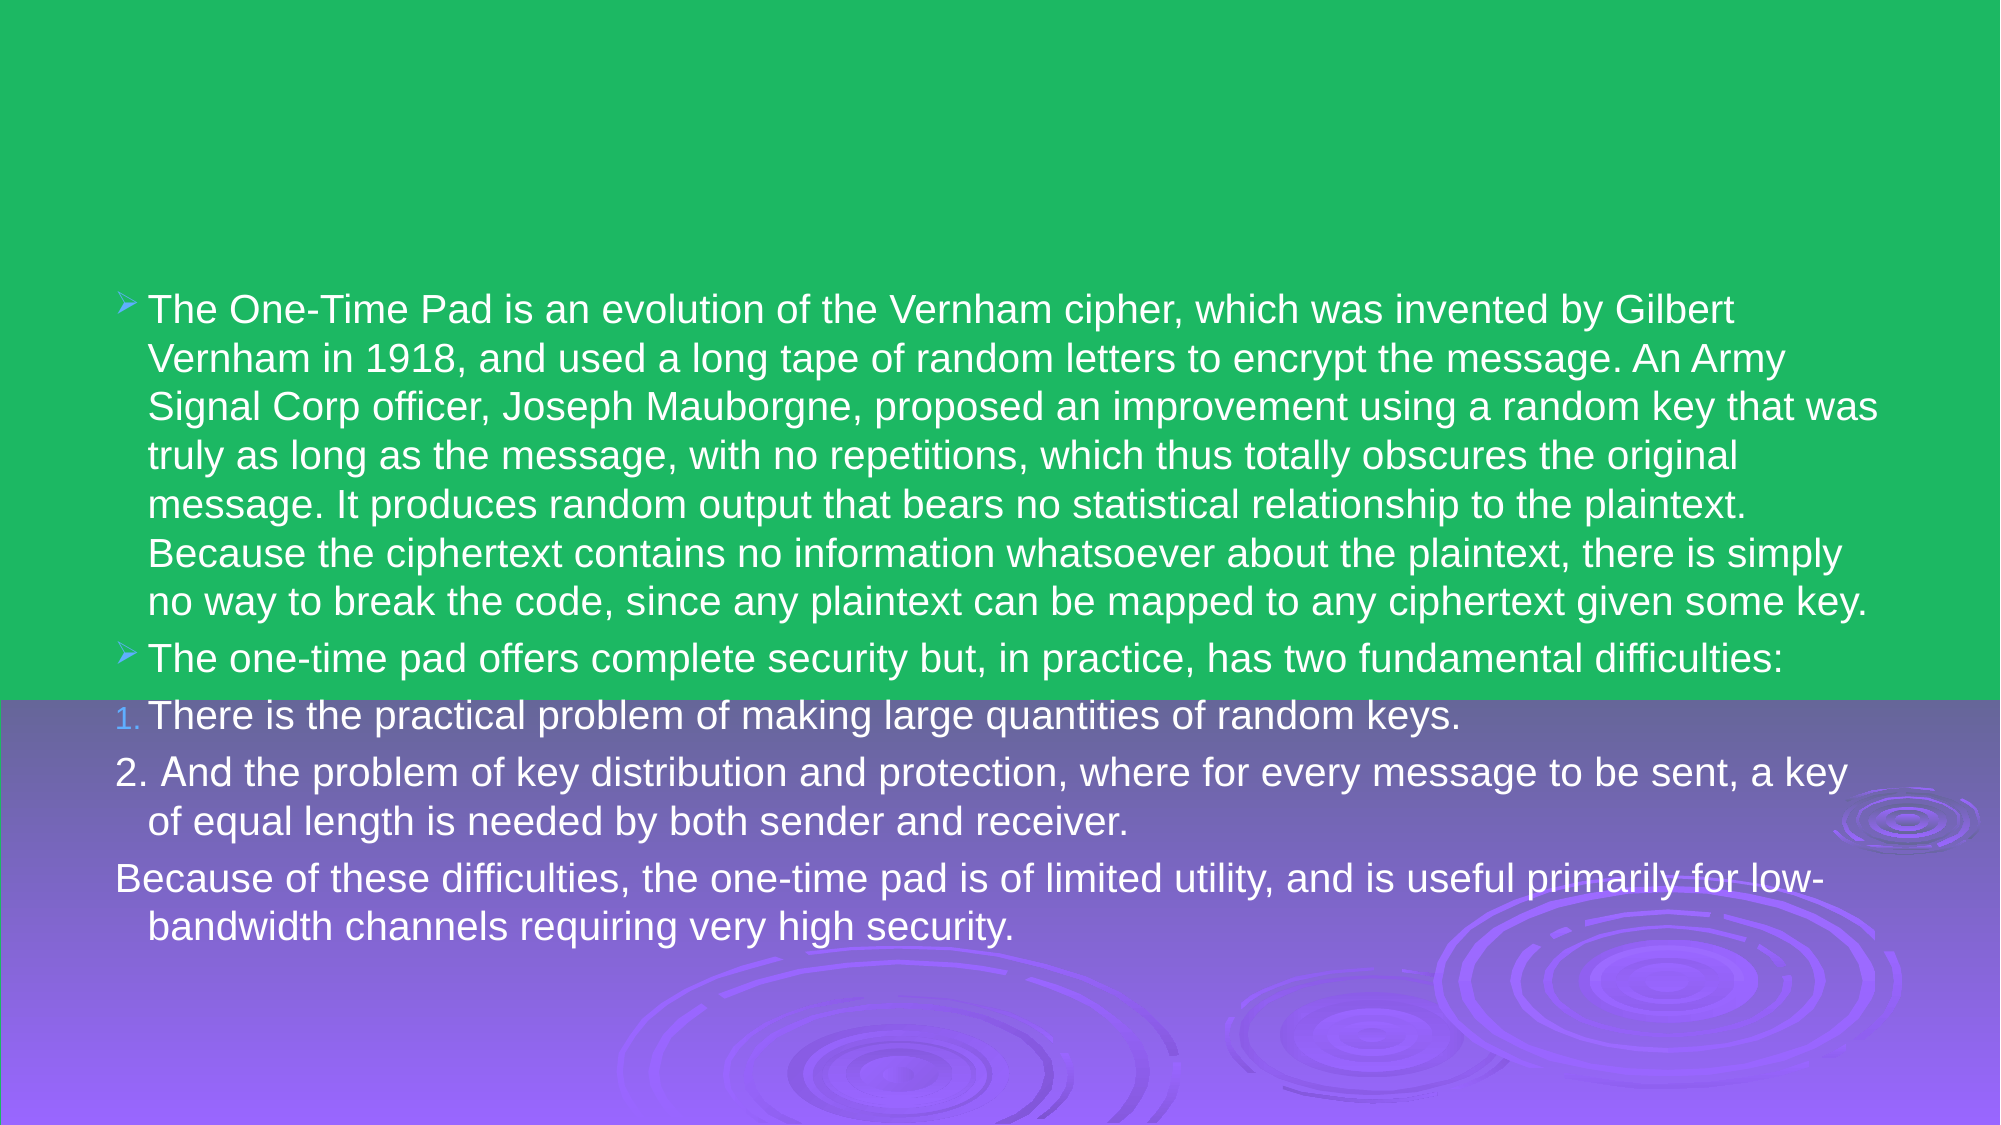

#
The One-Time Pad is an evolution of the Vernham cipher, which was invented by Gilbert Vernham in 1918, and used a long tape of random letters to encrypt the message. An Army Signal Corp officer, Joseph Mauborgne, proposed an improvement using a random key that was truly as long as the message, with no repetitions, which thus totally obscures the original message. It produces random output that bears no statistical relationship to the plaintext. Because the ciphertext contains no information whatsoever about the plaintext, there is simply no way to break the code, since any plaintext can be mapped to any ciphertext given some key.
The one-time pad offers complete security but, in practice, has two fundamental difficulties:
There is the practical problem of making large quantities of random keys.
2. And the problem of key distribution and protection, where for every message to be sent, a key of equal length is needed by both sender and receiver.
Because of these difficulties, the one-time pad is of limited utility, and is useful primarily for low-bandwidth channels requiring very high security.